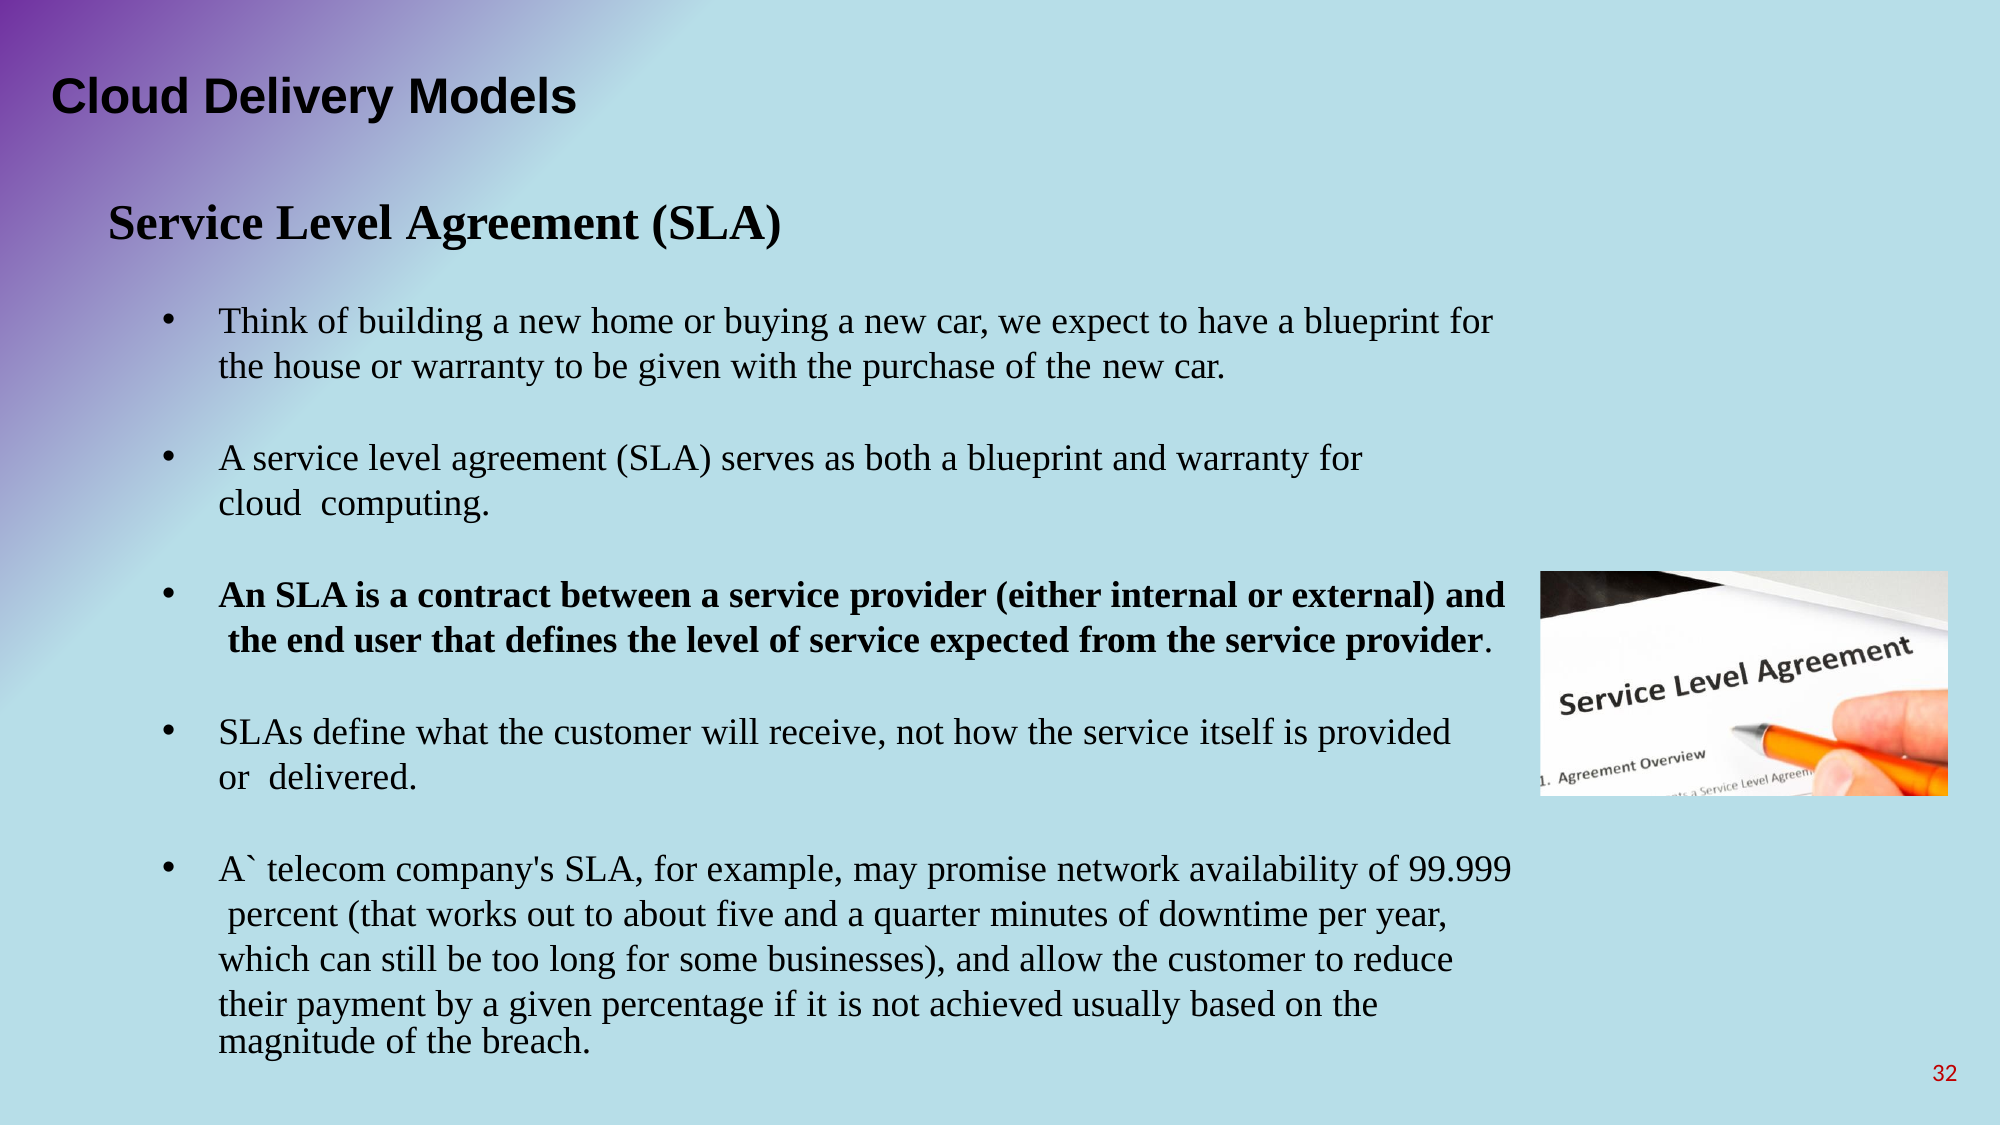

# Cloud Delivery Models
Service Level Agreement (SLA)
Think of building a new home or buying a new car, we expect to have a blueprint for
the house or warranty to be given with the purchase of the new car.

A service level agreement (SLA) serves as both a blueprint and warranty for cloud  computing.

An SLA is a contract between a service provider (either internal or external) and  the end user that defines the level of service expected from the service provider.

SLAs define what the customer will receive, not how the service itself is provided or  delivered.

A` telecom company's SLA, for example, may promise network availability of 99.999  percent (that works out to about five and a quarter minutes of downtime per year,  which can still be too long for some businesses), and allow the customer to reduce  their payment by a given percentage if it is not achieved usually based on the

magnitude of the breach.
32